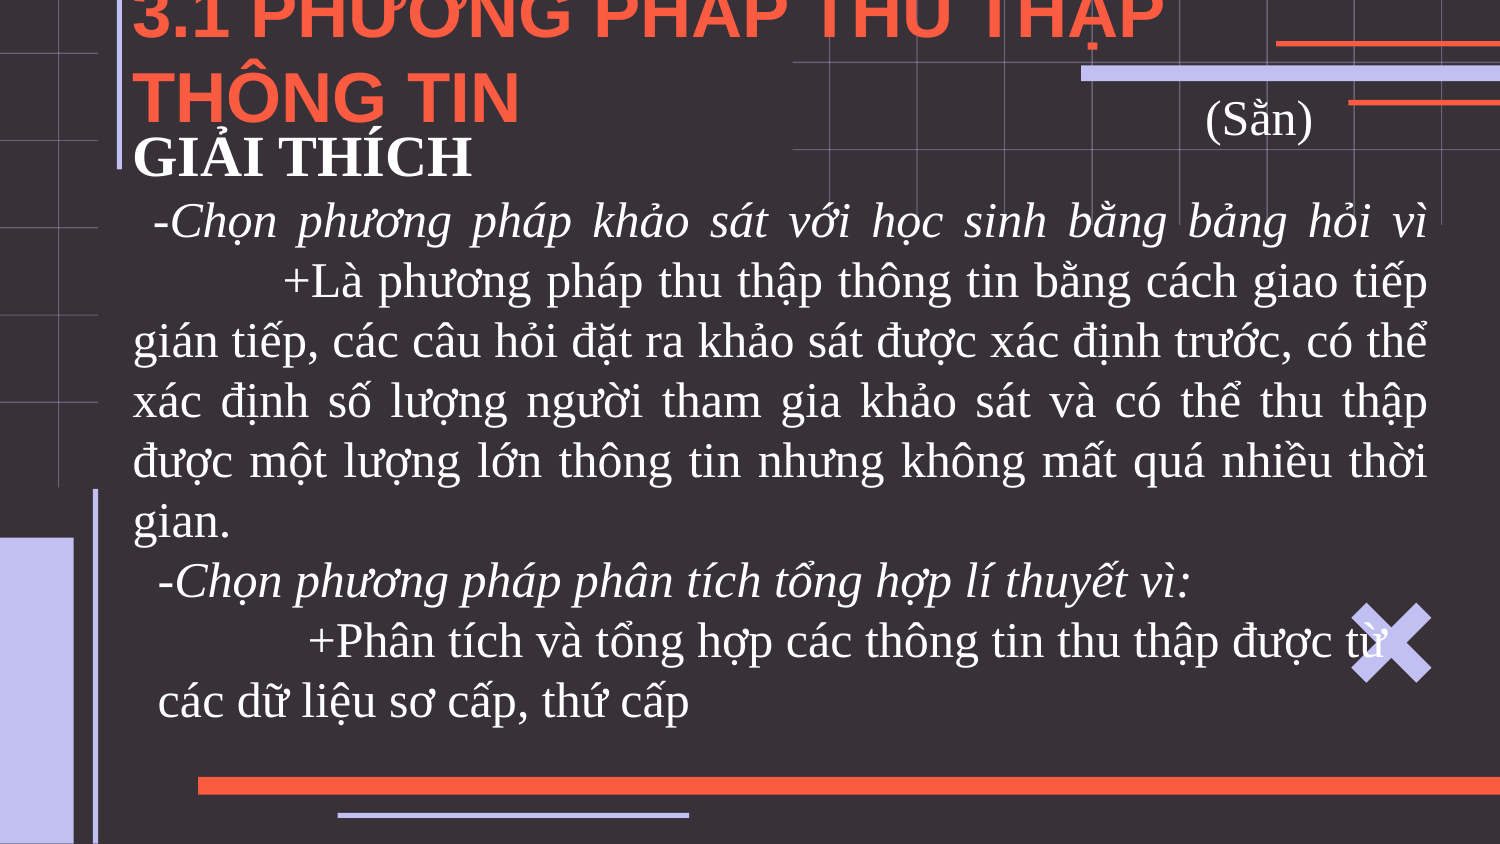

# 3.1 PHƯƠNG PHÁP THU THẬP THÔNG TIN
(Sằn)
GIẢI THÍCH
 -Chọn phương pháp khảo sát với học sinh bằng bảng hỏi vì 	+Là phương pháp thu thập thông tin bằng cách giao tiếp gián tiếp, các câu hỏi đặt ra khảo sát được xác định trước, có thể xác định số lượng người tham gia khảo sát và có thể thu thập được một lượng lớn thông tin nhưng không mất quá nhiều thời gian.
-Chọn phương pháp phân tích tổng hợp lí thuyết vì:
	+Phân tích và tổng hợp các thông tin thu thập được từ các dữ liệu sơ cấp, thứ cấp